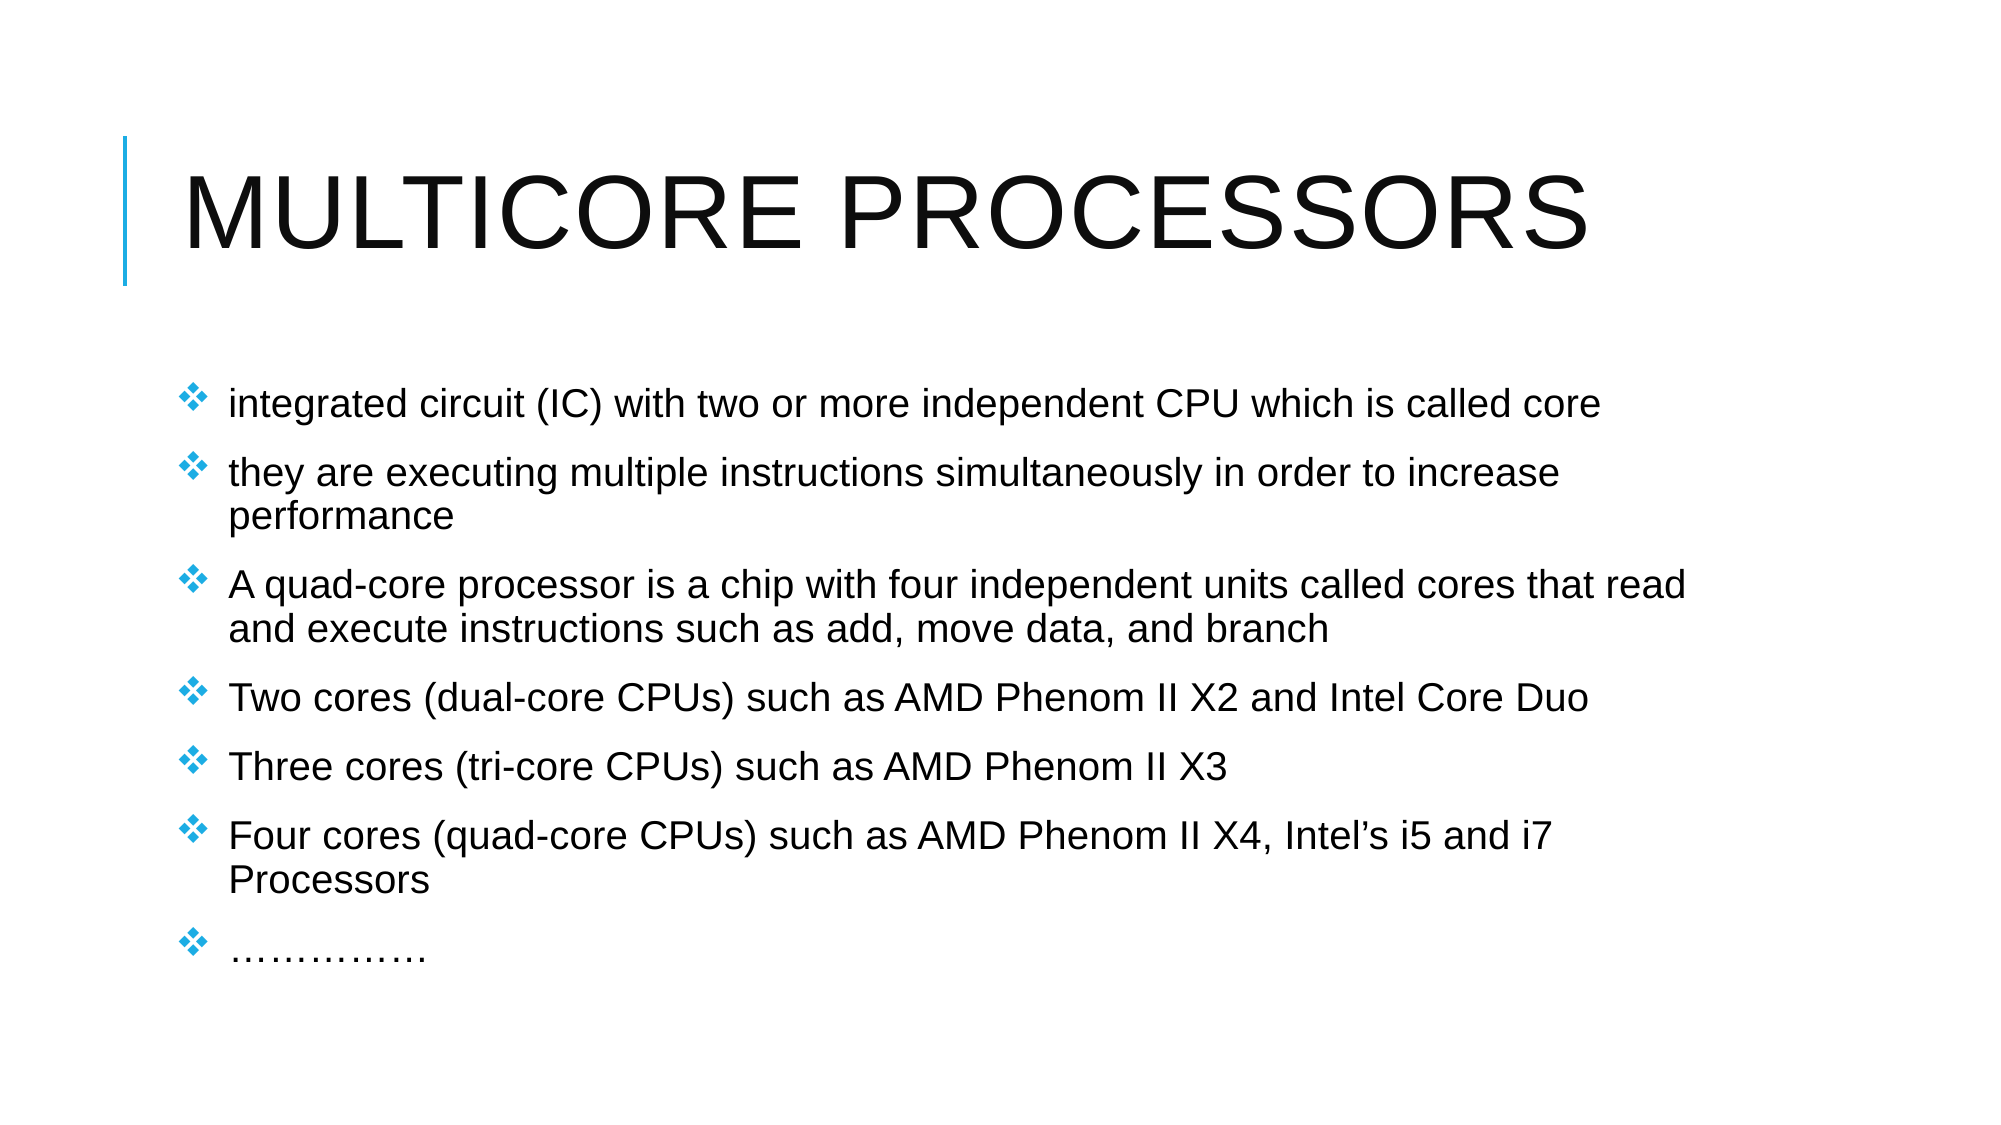

# Multicore processors
integrated circuit (IC) with two or more independent CPU which is called core
they are executing multiple instructions simultaneously in order to increase performance
A quad-core processor is a chip with four independent units called cores that read and execute instructions such as add, move data, and branch
Two cores (dual-core CPUs) such as AMD Phenom II X2 and Intel Core Duo
Three cores (tri-core CPUs) such as AMD Phenom II X3
Four cores (quad-core CPUs) such as AMD Phenom II X4, Intel’s i5 and i7 Processors
……………